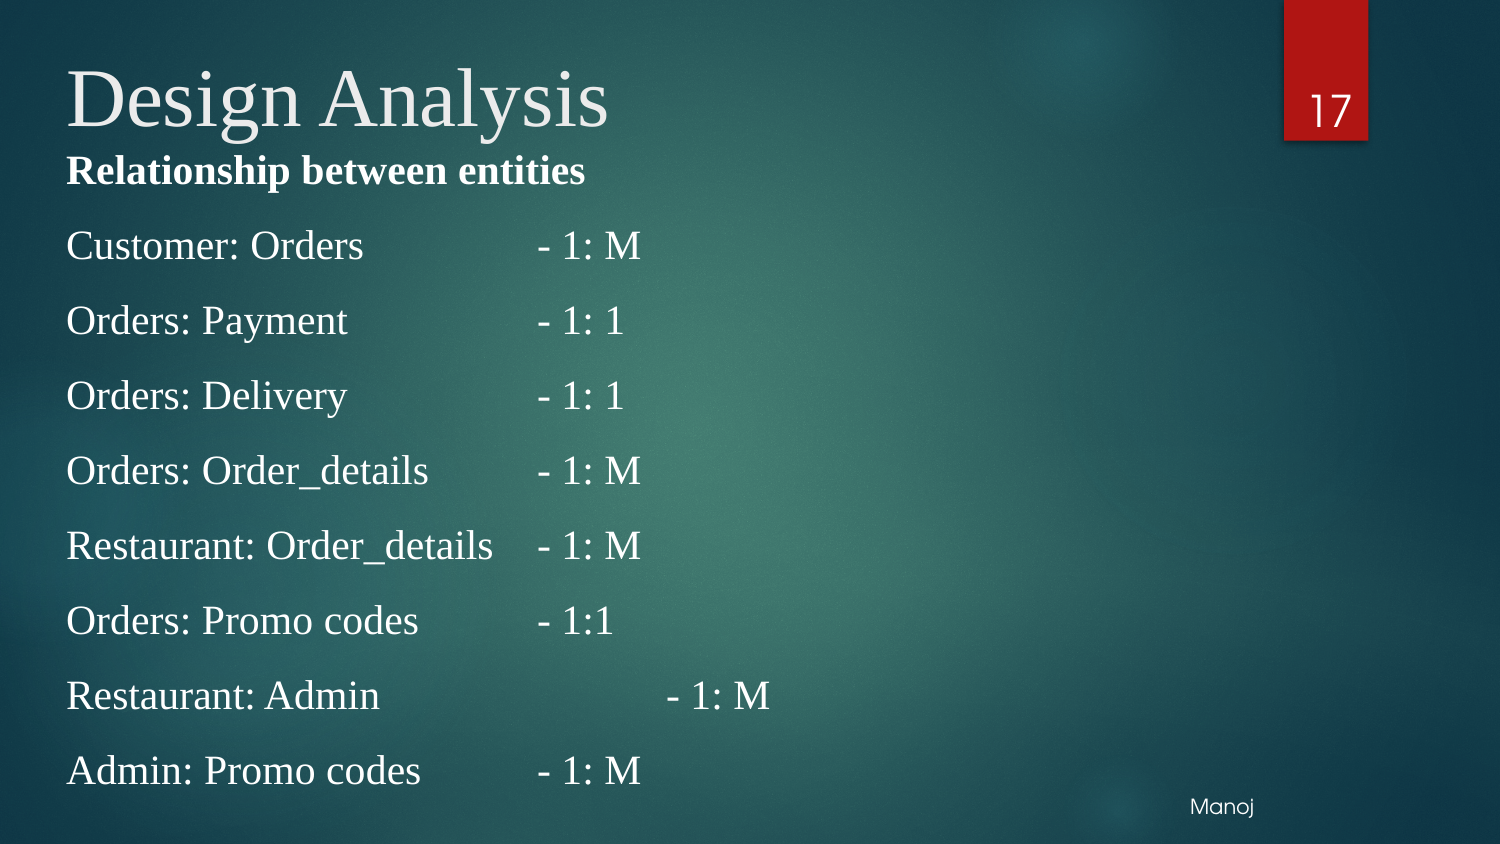

# Design Analysis
17
Relationship between entities
Customer: Orders           	  - 1: M
Orders: Payment             	  - 1: 1
Orders: Delivery            	  - 1: 1
Orders: Order_details     	  - 1: M
Restaurant: Order_details	  - 1: M
Orders: Promo codes      	  - 1:1
Restaurant: Admin             	- 1: M
Admin: Promo codes      	  - 1: M

Manoj